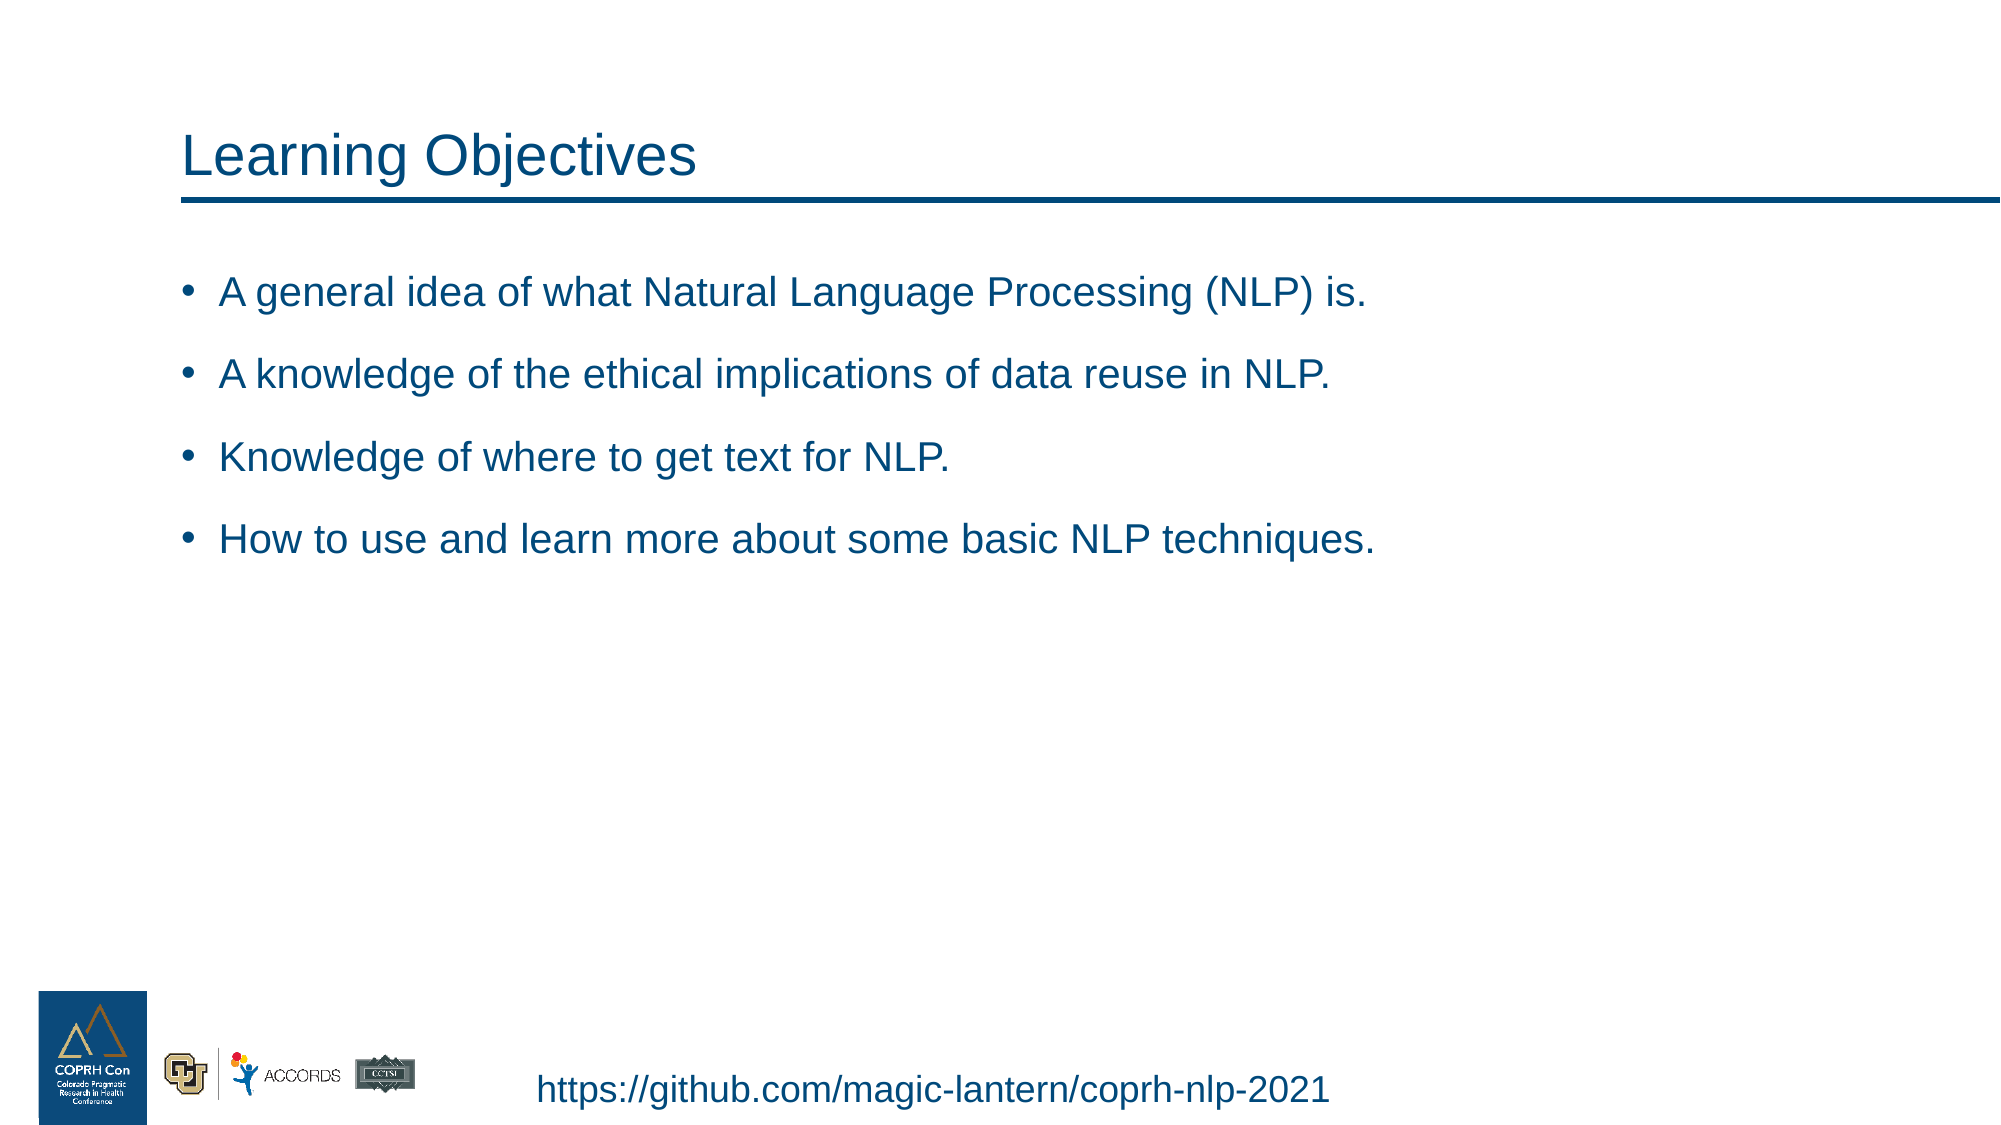

# Learning Objectives
A general idea of what Natural Language Processing (NLP) is.
A knowledge of the ethical implications of data reuse in NLP.
Knowledge of where to get text for NLP.
How to use and learn more about some basic NLP techniques.
https://github.com/magic-lantern/coprh-nlp-2021